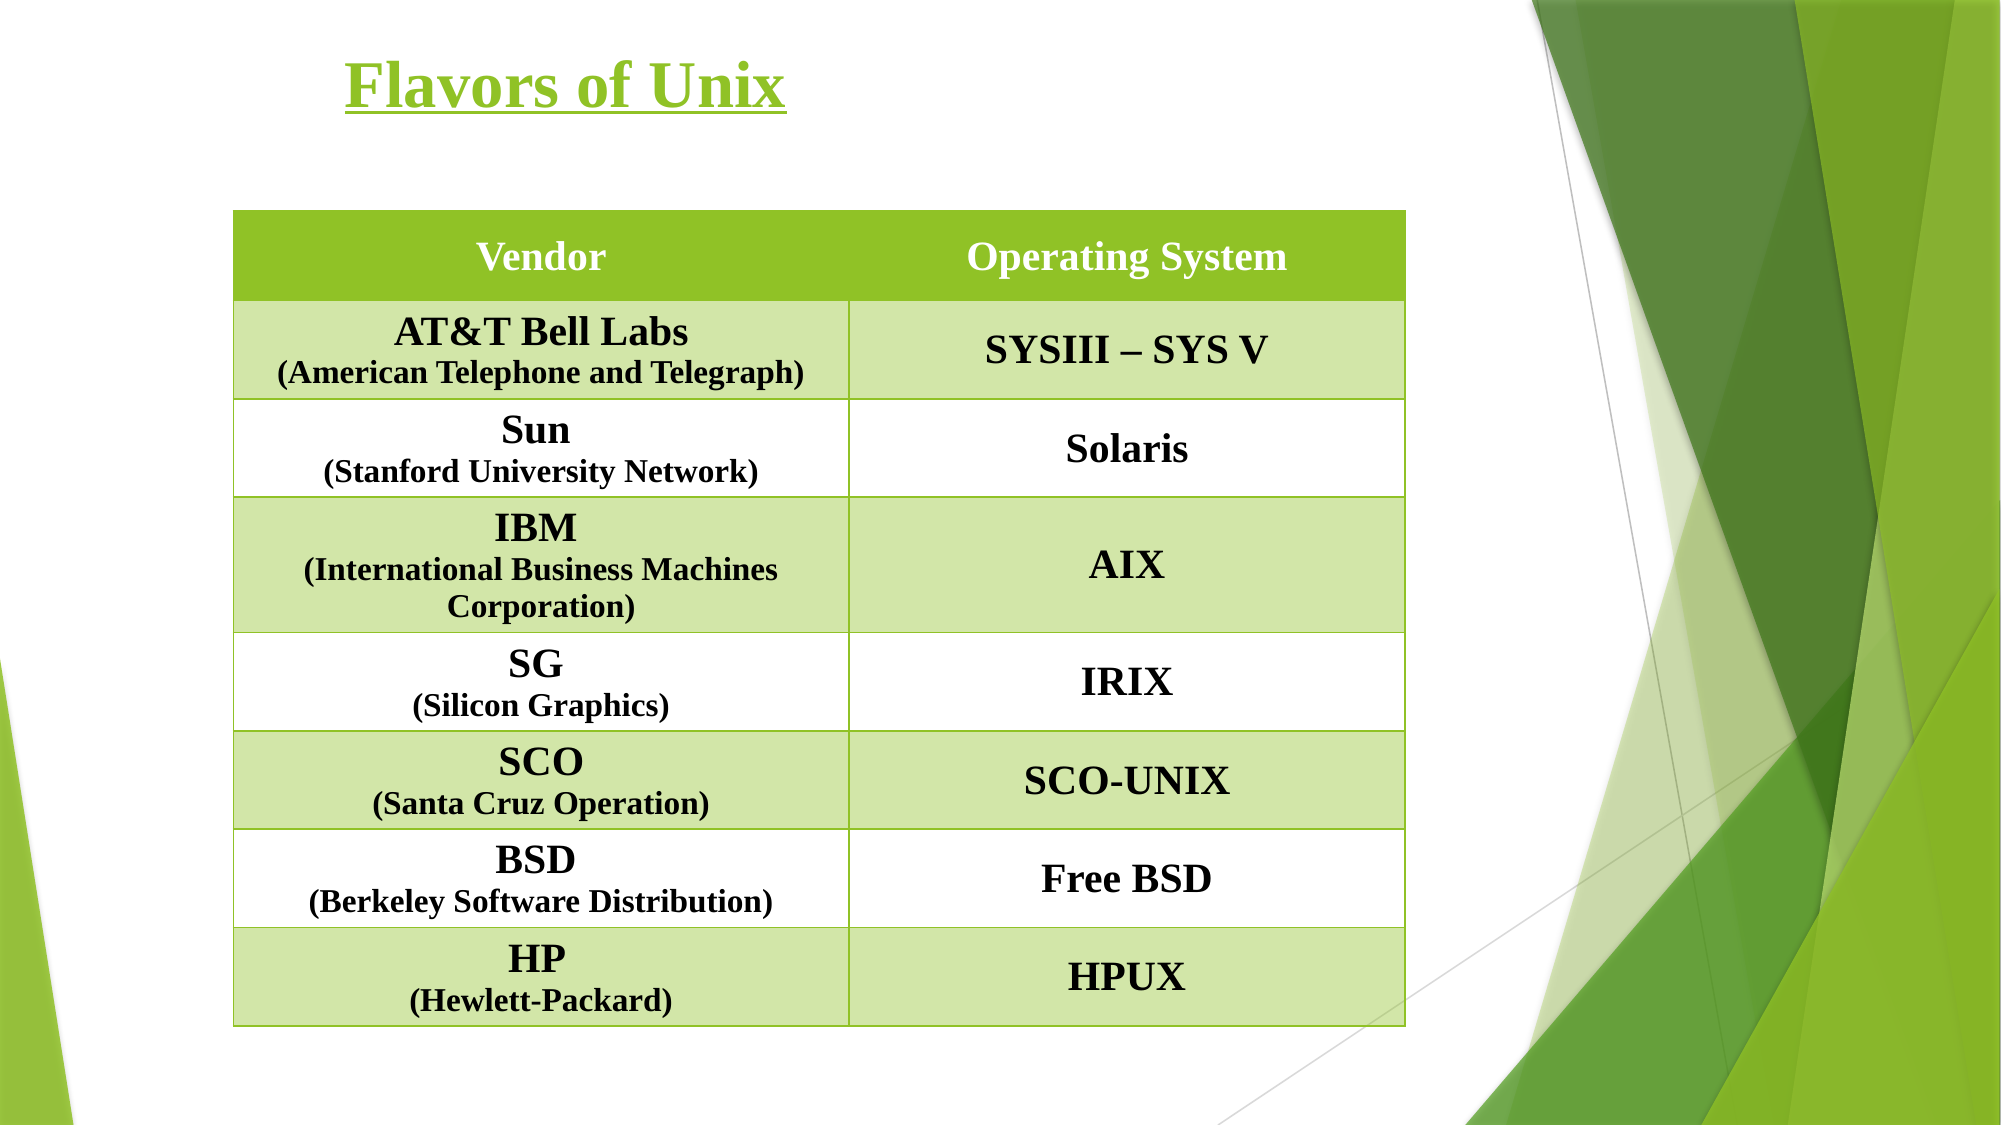

Flavors of Unix
| Vendor | Operating System |
| --- | --- |
| AT&T Bell Labs (American Telephone and Telegraph) | SYSIII – SYS V |
| Sun (Stanford University Network) | Solaris |
| IBM (International Business Machines Corporation) | AIX |
| SG (Silicon Graphics) | IRIX |
| SCO (Santa Cruz Operation) | SCO-UNIX |
| BSD (Berkeley Software Distribution) | Free BSD |
| HP (Hewlett-Packard) | HPUX |